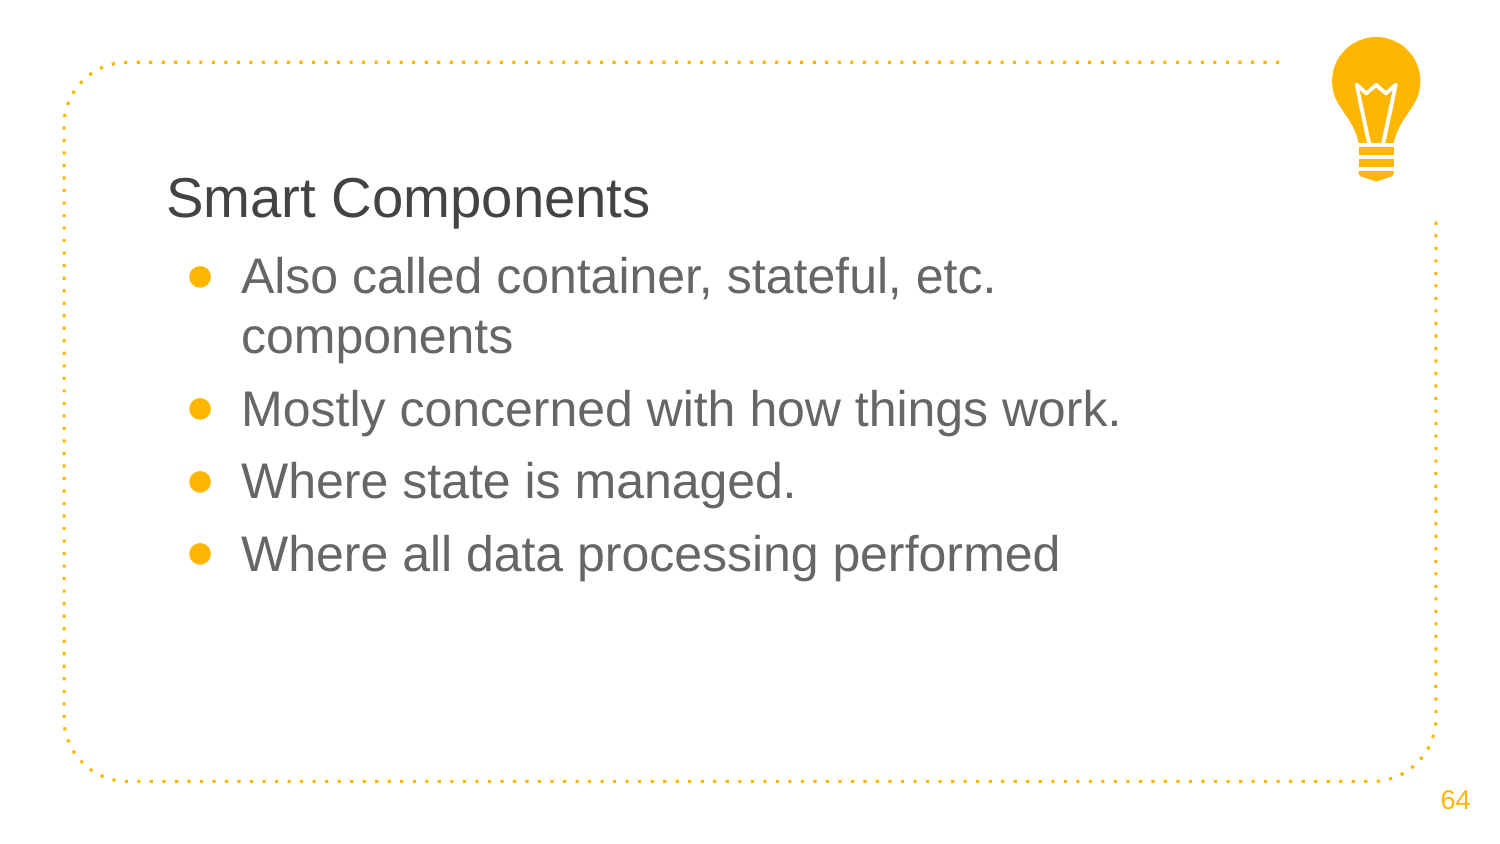

# Smart Components
Also called container, stateful, etc. components
Mostly concerned with how things work.
Where state is managed.
Where all data processing performed

64